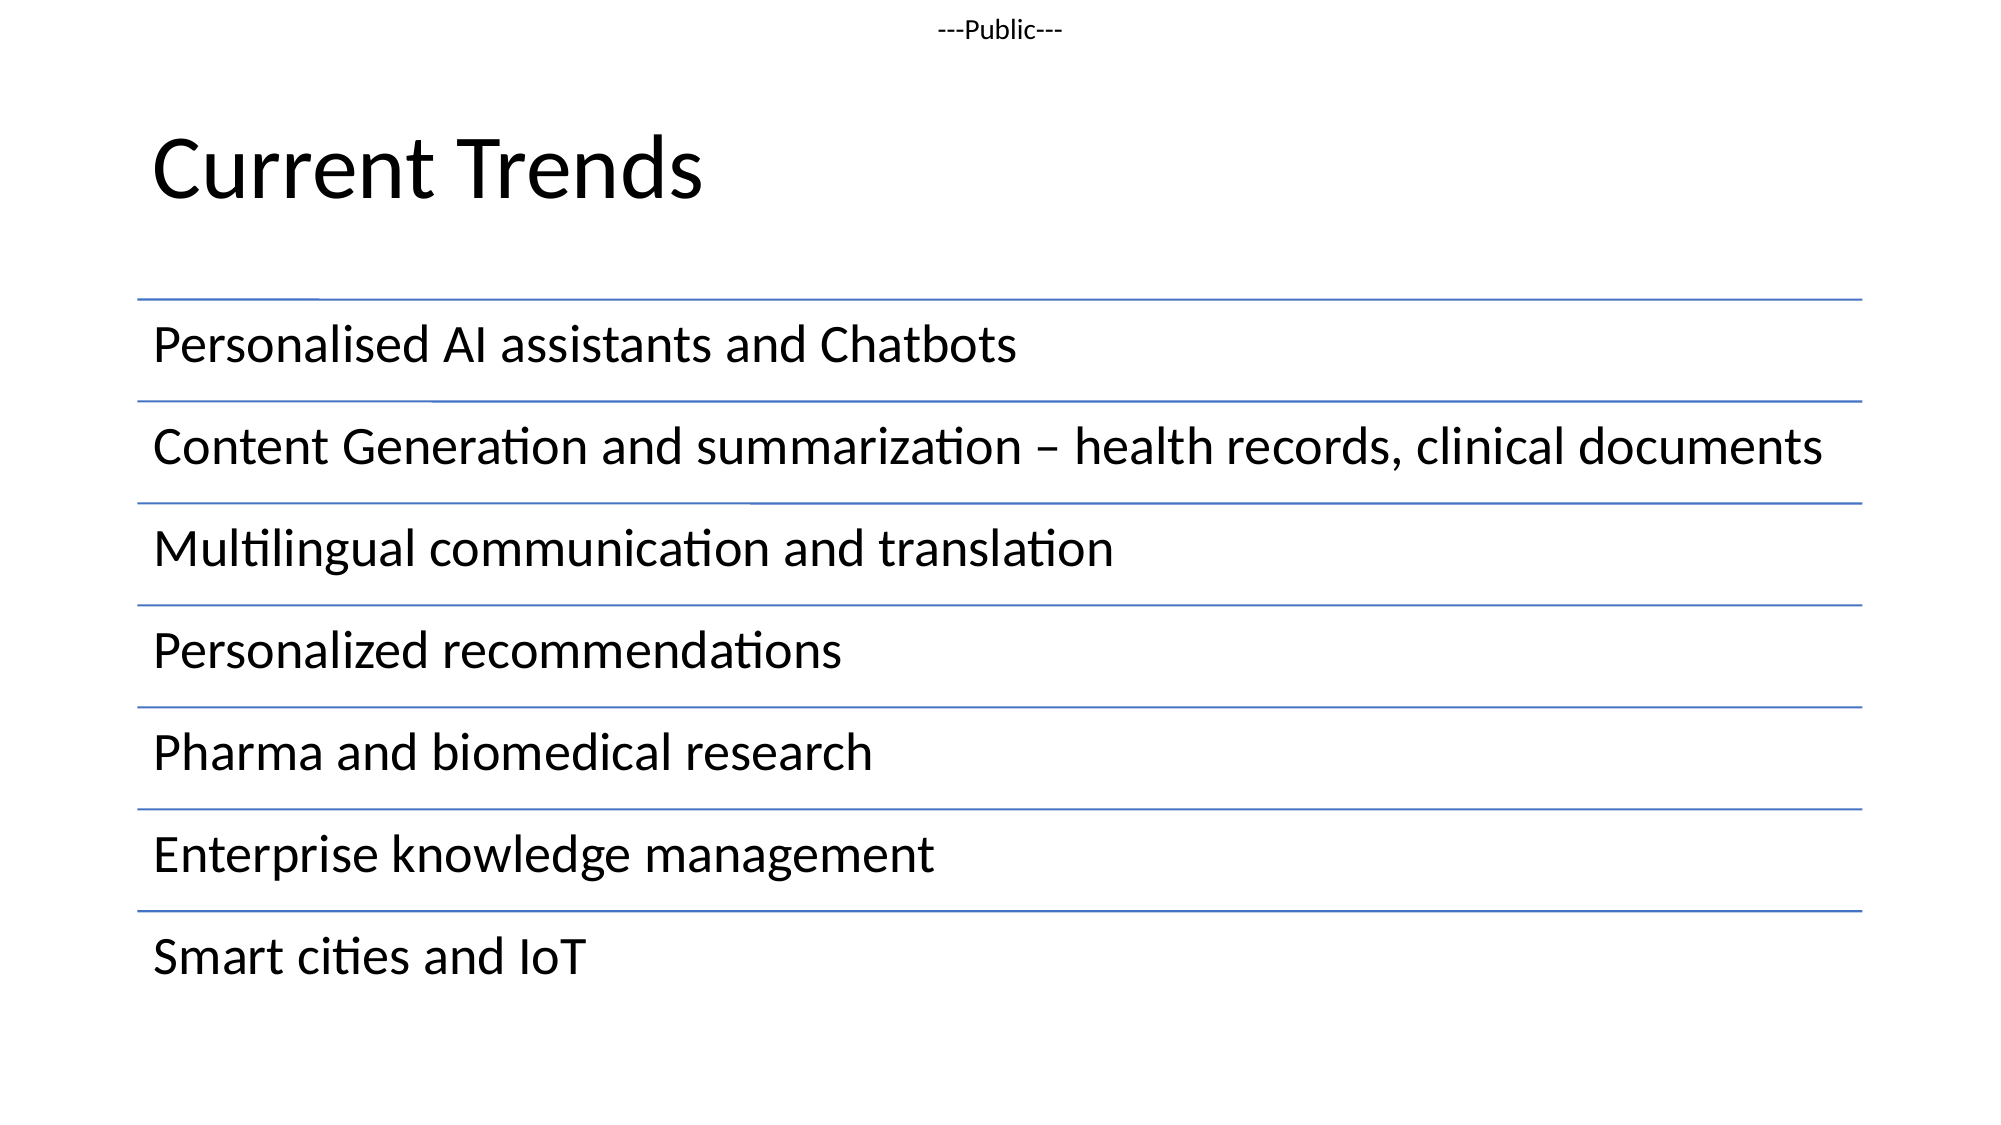

# Current Trends
Personalised AI assistants and Chatbots
Content Generation and summarization – health records, clinical documents
Multilingual communication and translation
Personalized recommendations
Pharma and biomedical research
Enterprise knowledge management
Smart cities and IoT